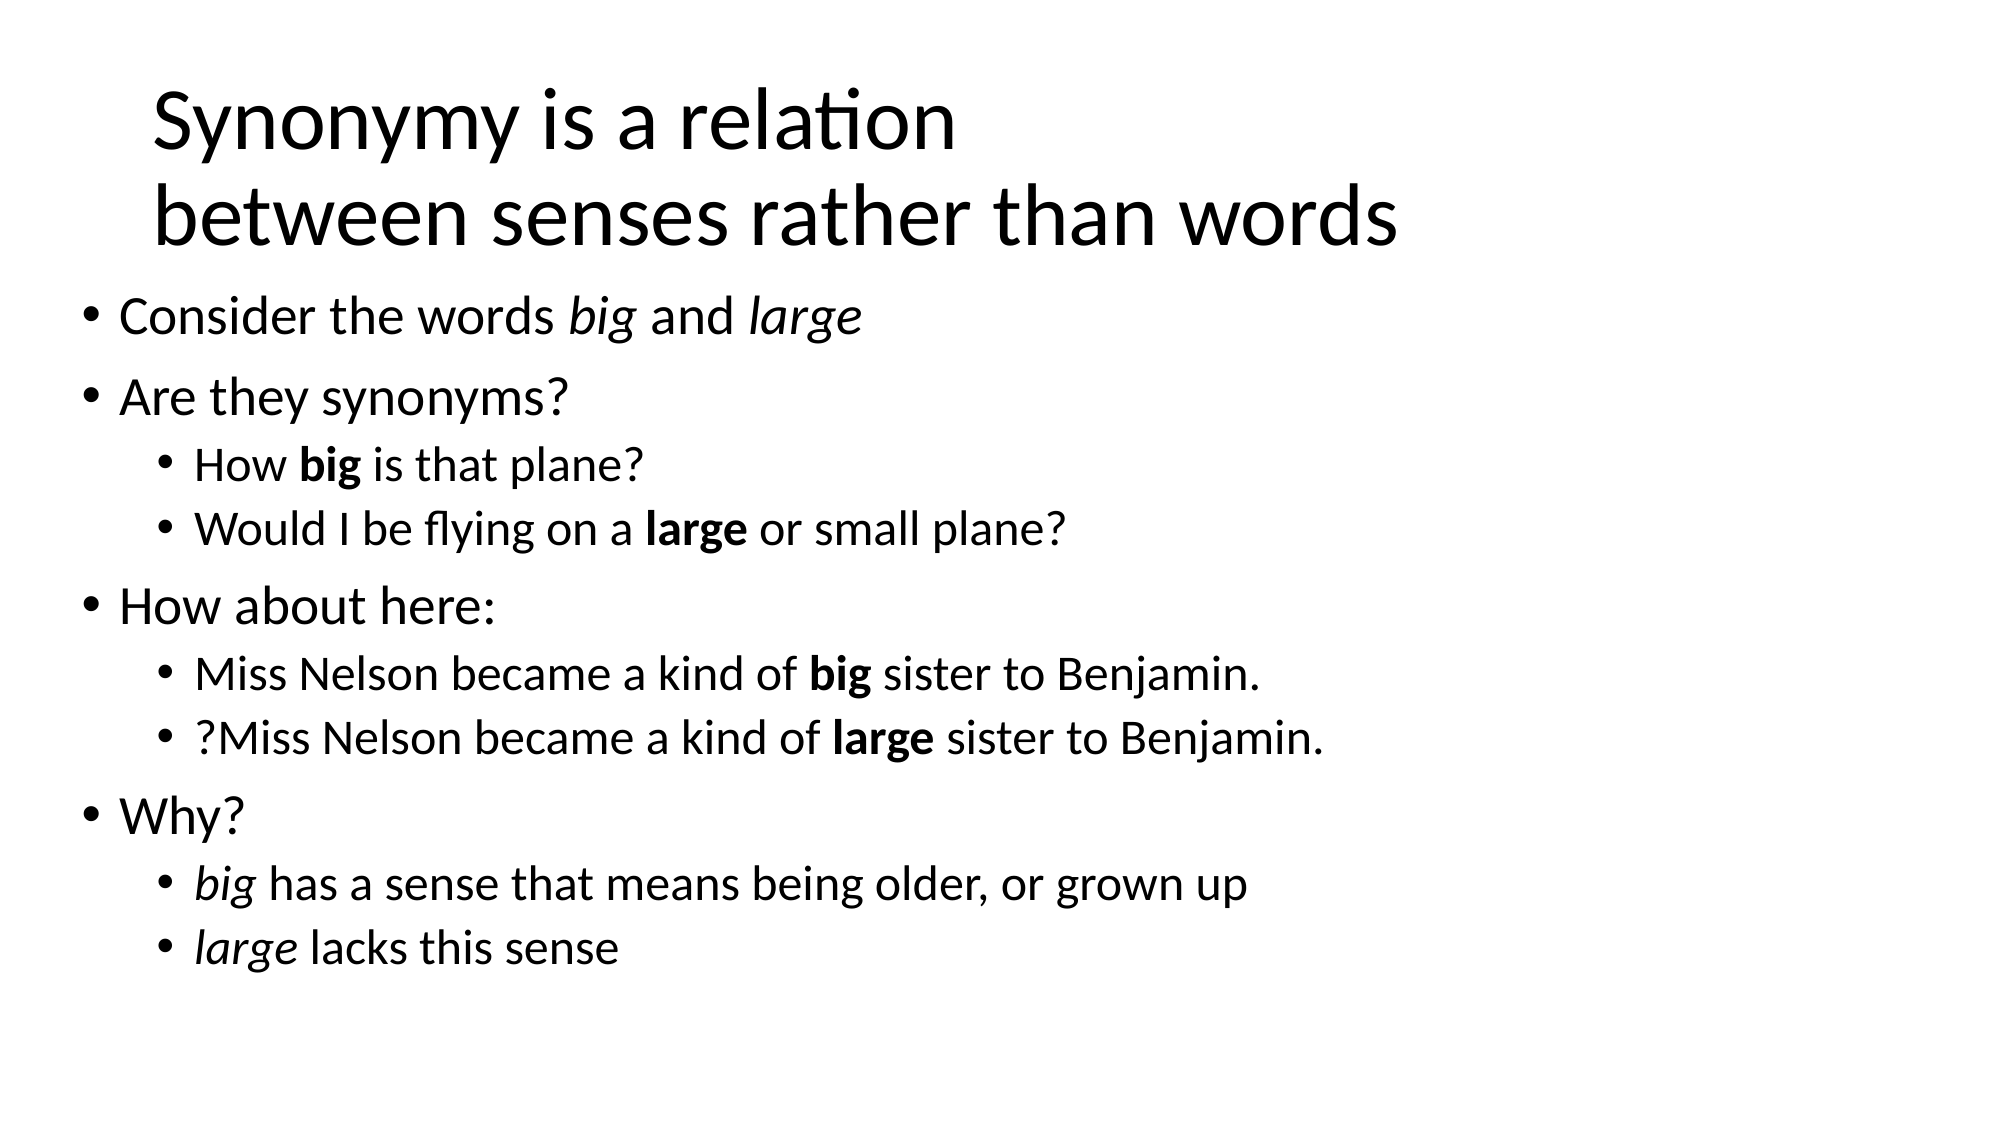

# Synonymy is a relation between senses rather than words
Consider the words big and large
Are they synonyms?
How big is that plane?
Would I be flying on a large or small plane?
How about here:
Miss Nelson became a kind of big sister to Benjamin.
?Miss Nelson became a kind of large sister to Benjamin.
Why?
big has a sense that means being older, or grown up
large lacks this sense